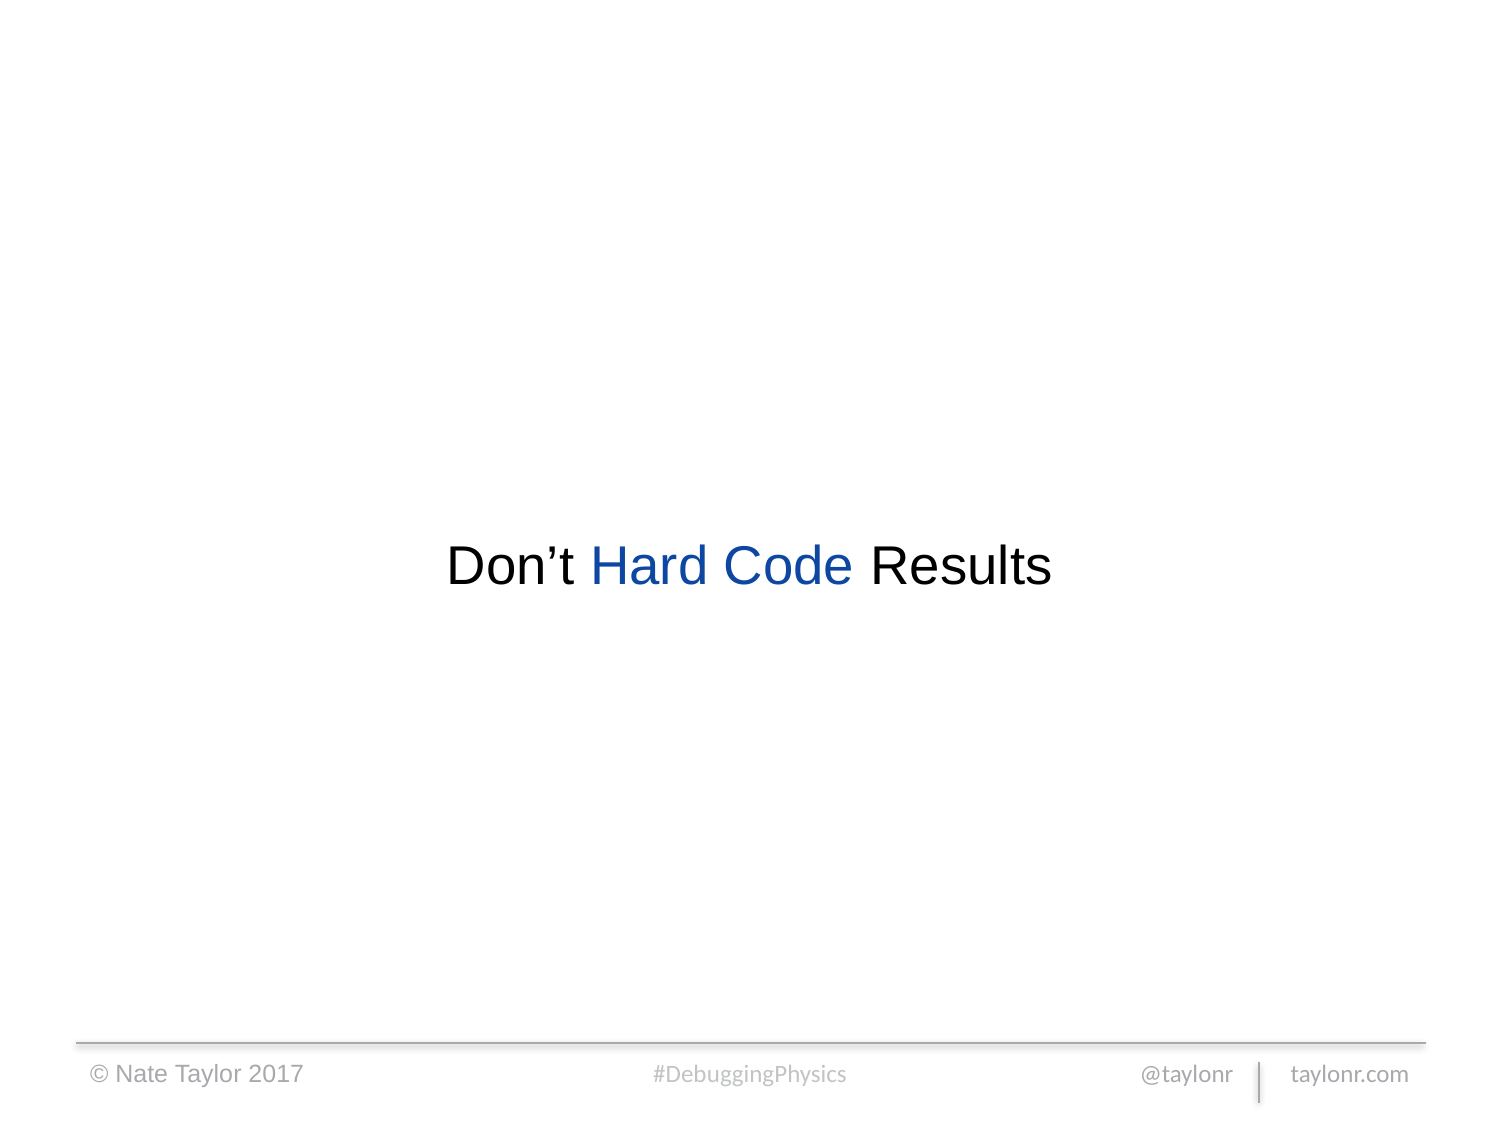

# Don’t Hard Code Results
© Nate Taylor 2017
#DebuggingPhysics
@taylonr          taylonr.com